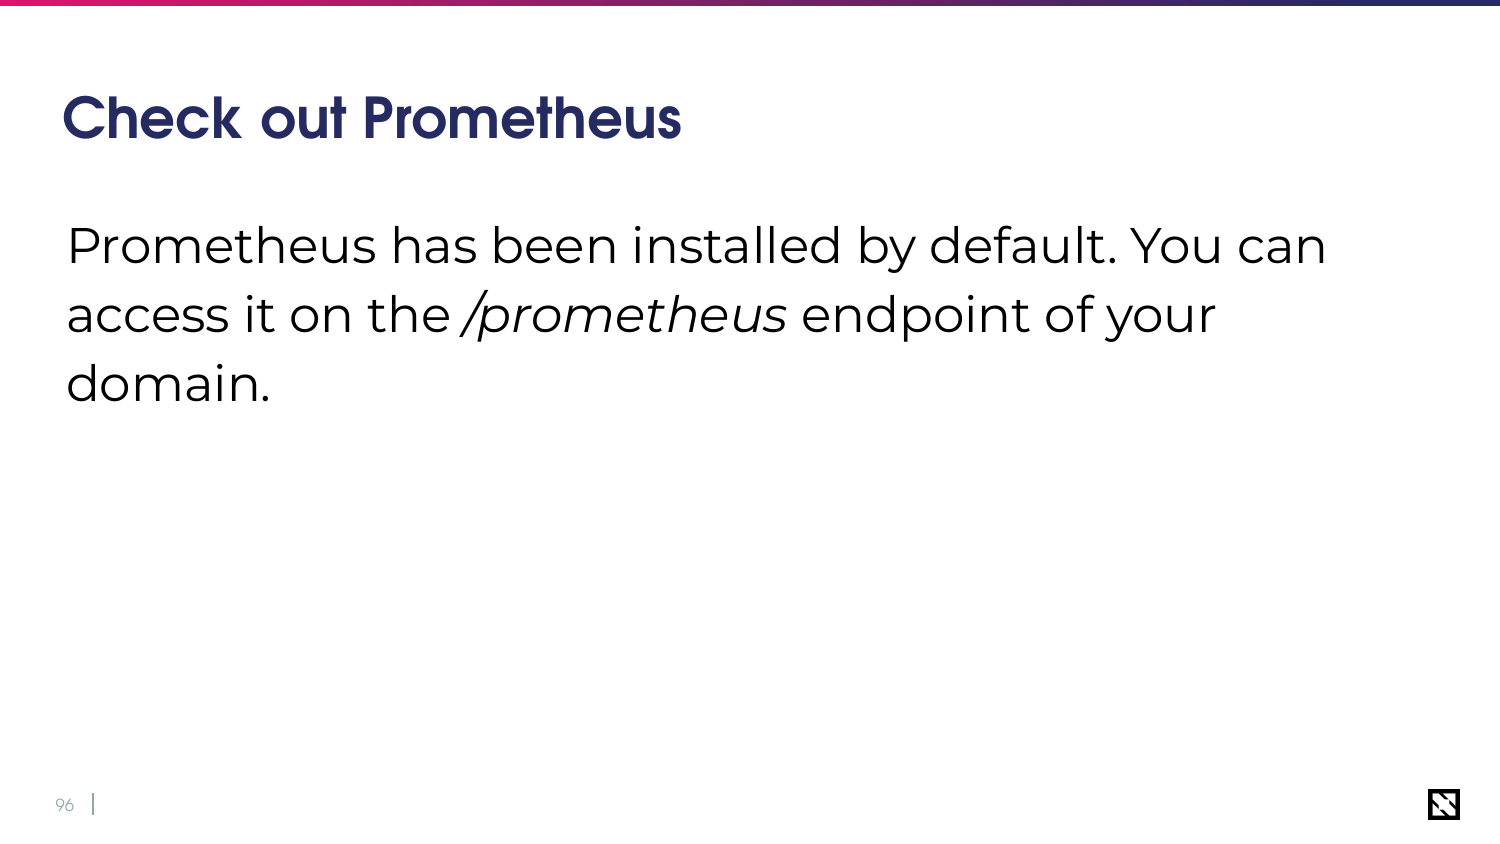

# Check out Prometheus
Prometheus has been installed by default. You can access it on the /prometheus endpoint of your domain.